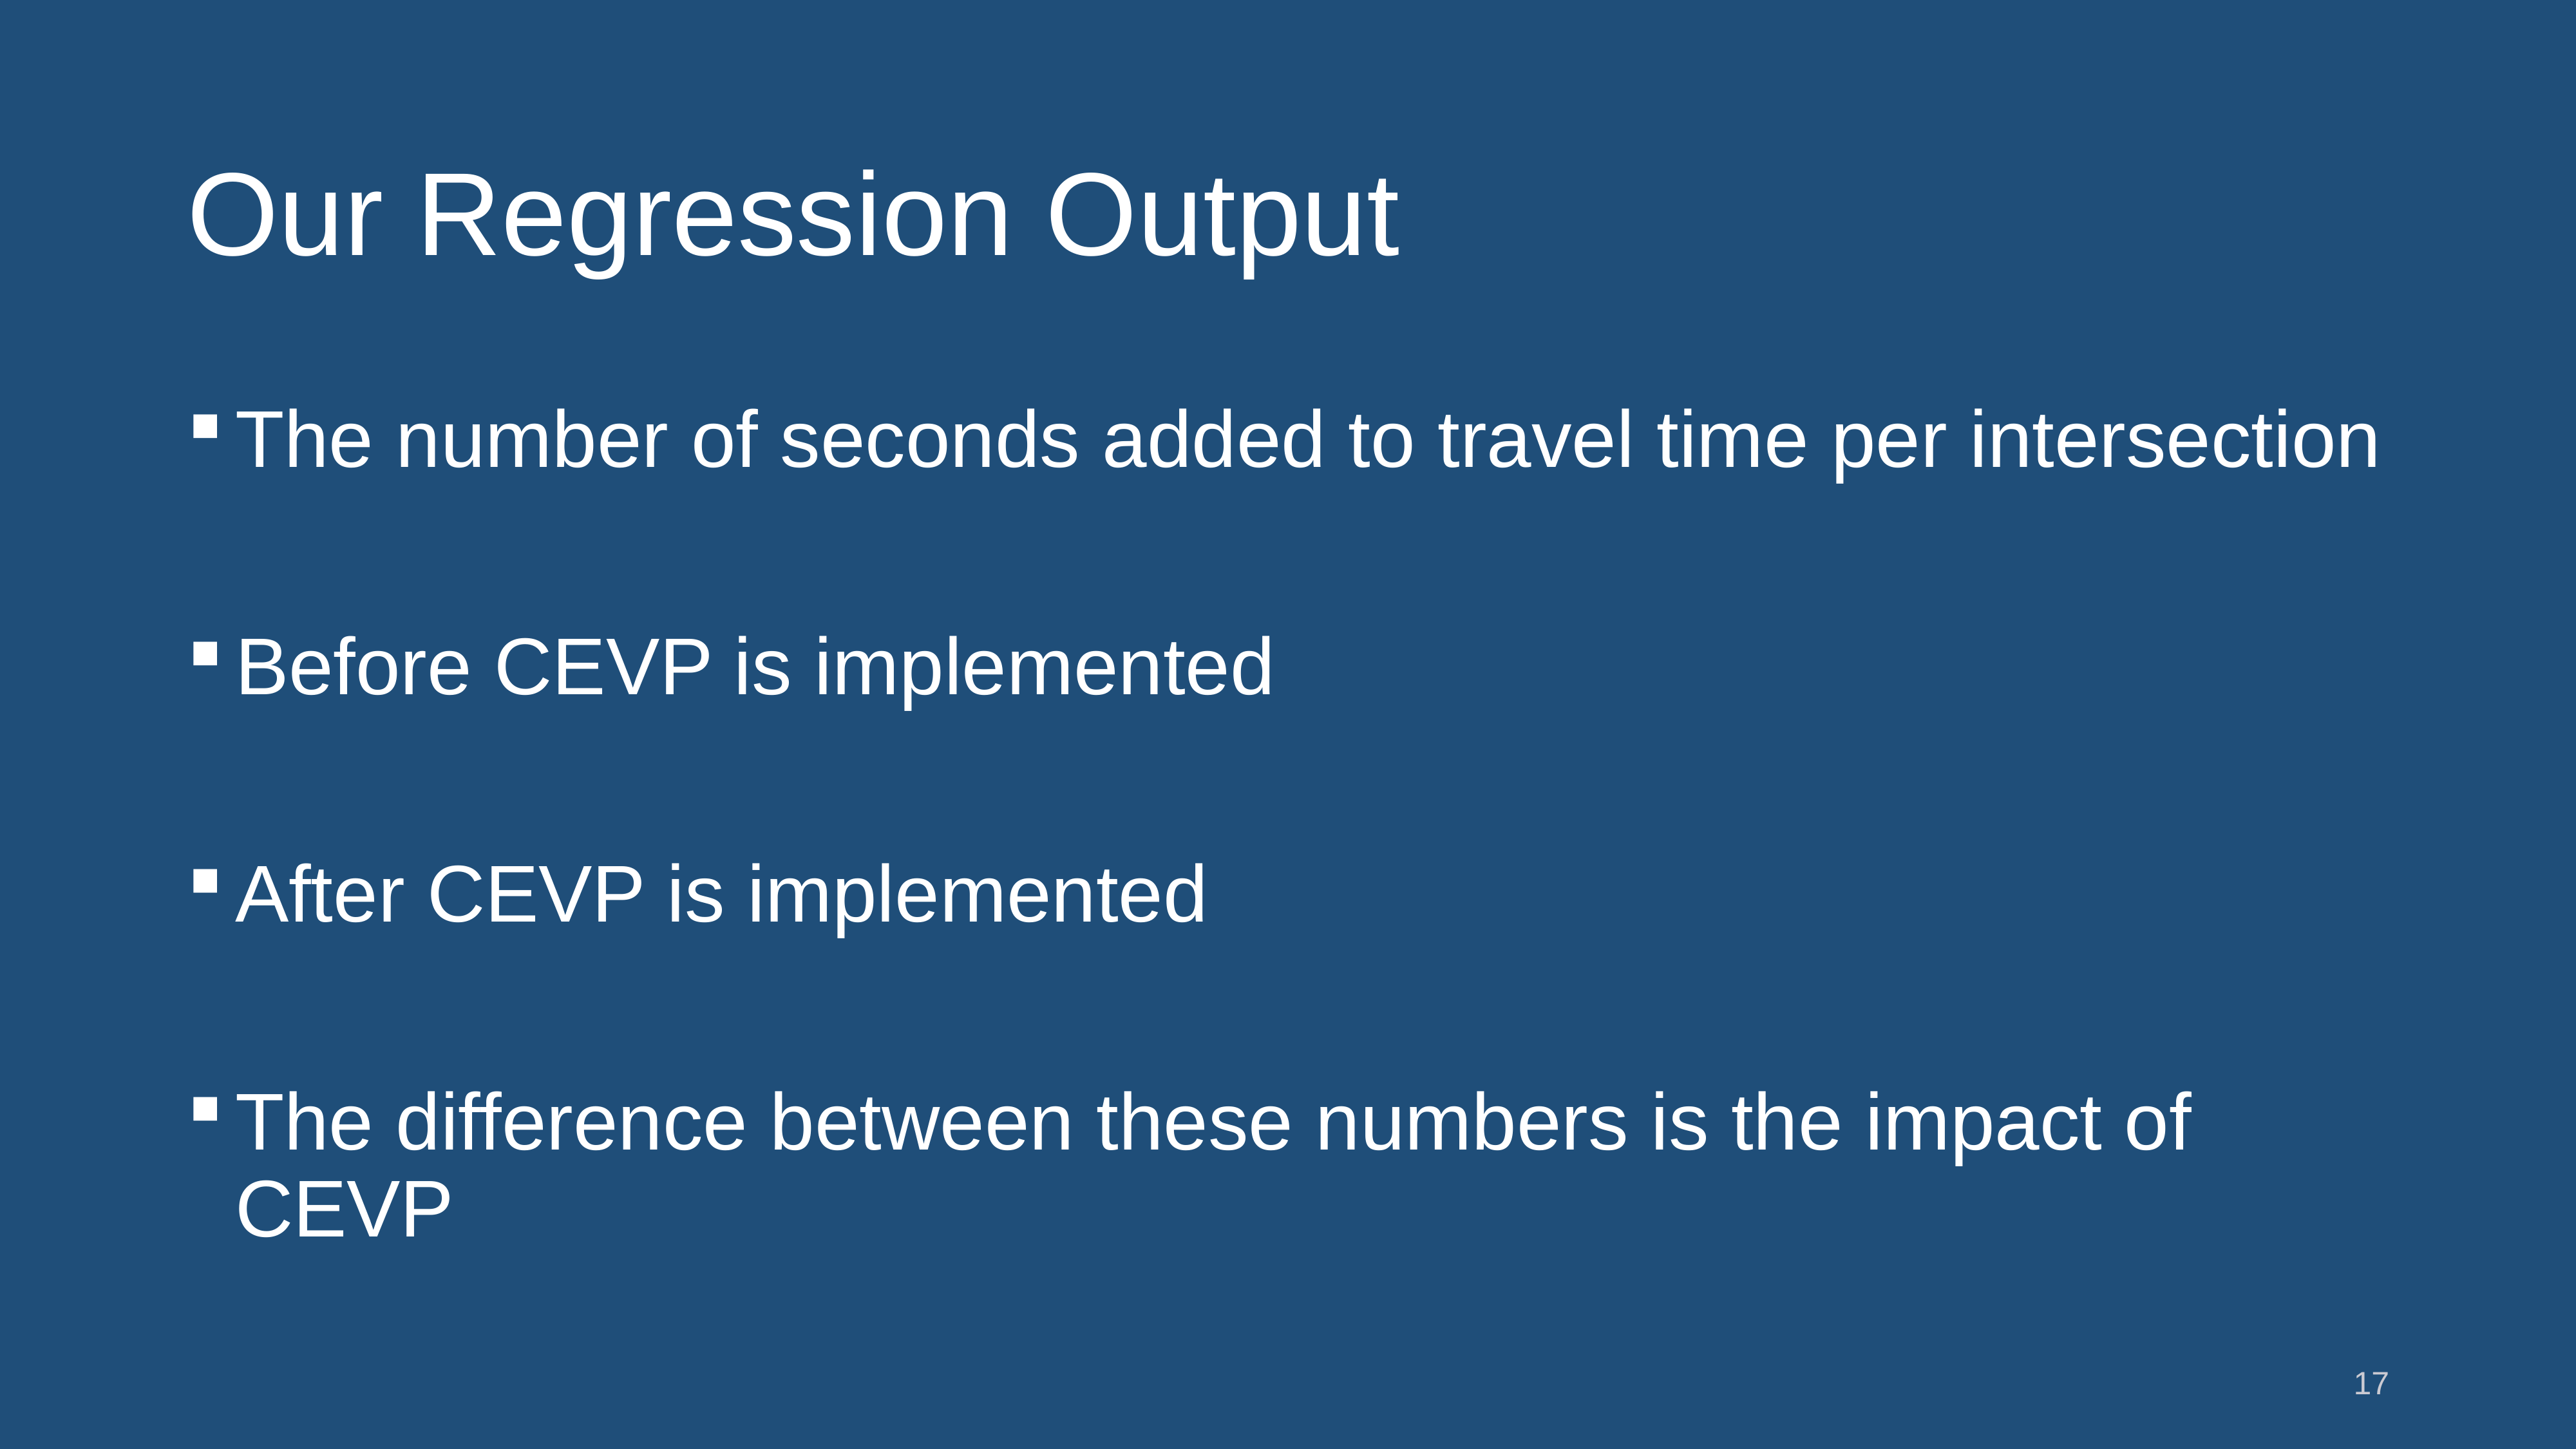

# Our Regression Output
The number of seconds added to travel time per intersection

Before CEVP is implemented

After CEVP is implemented

The difference between these numbers is the impact of CEVP
17